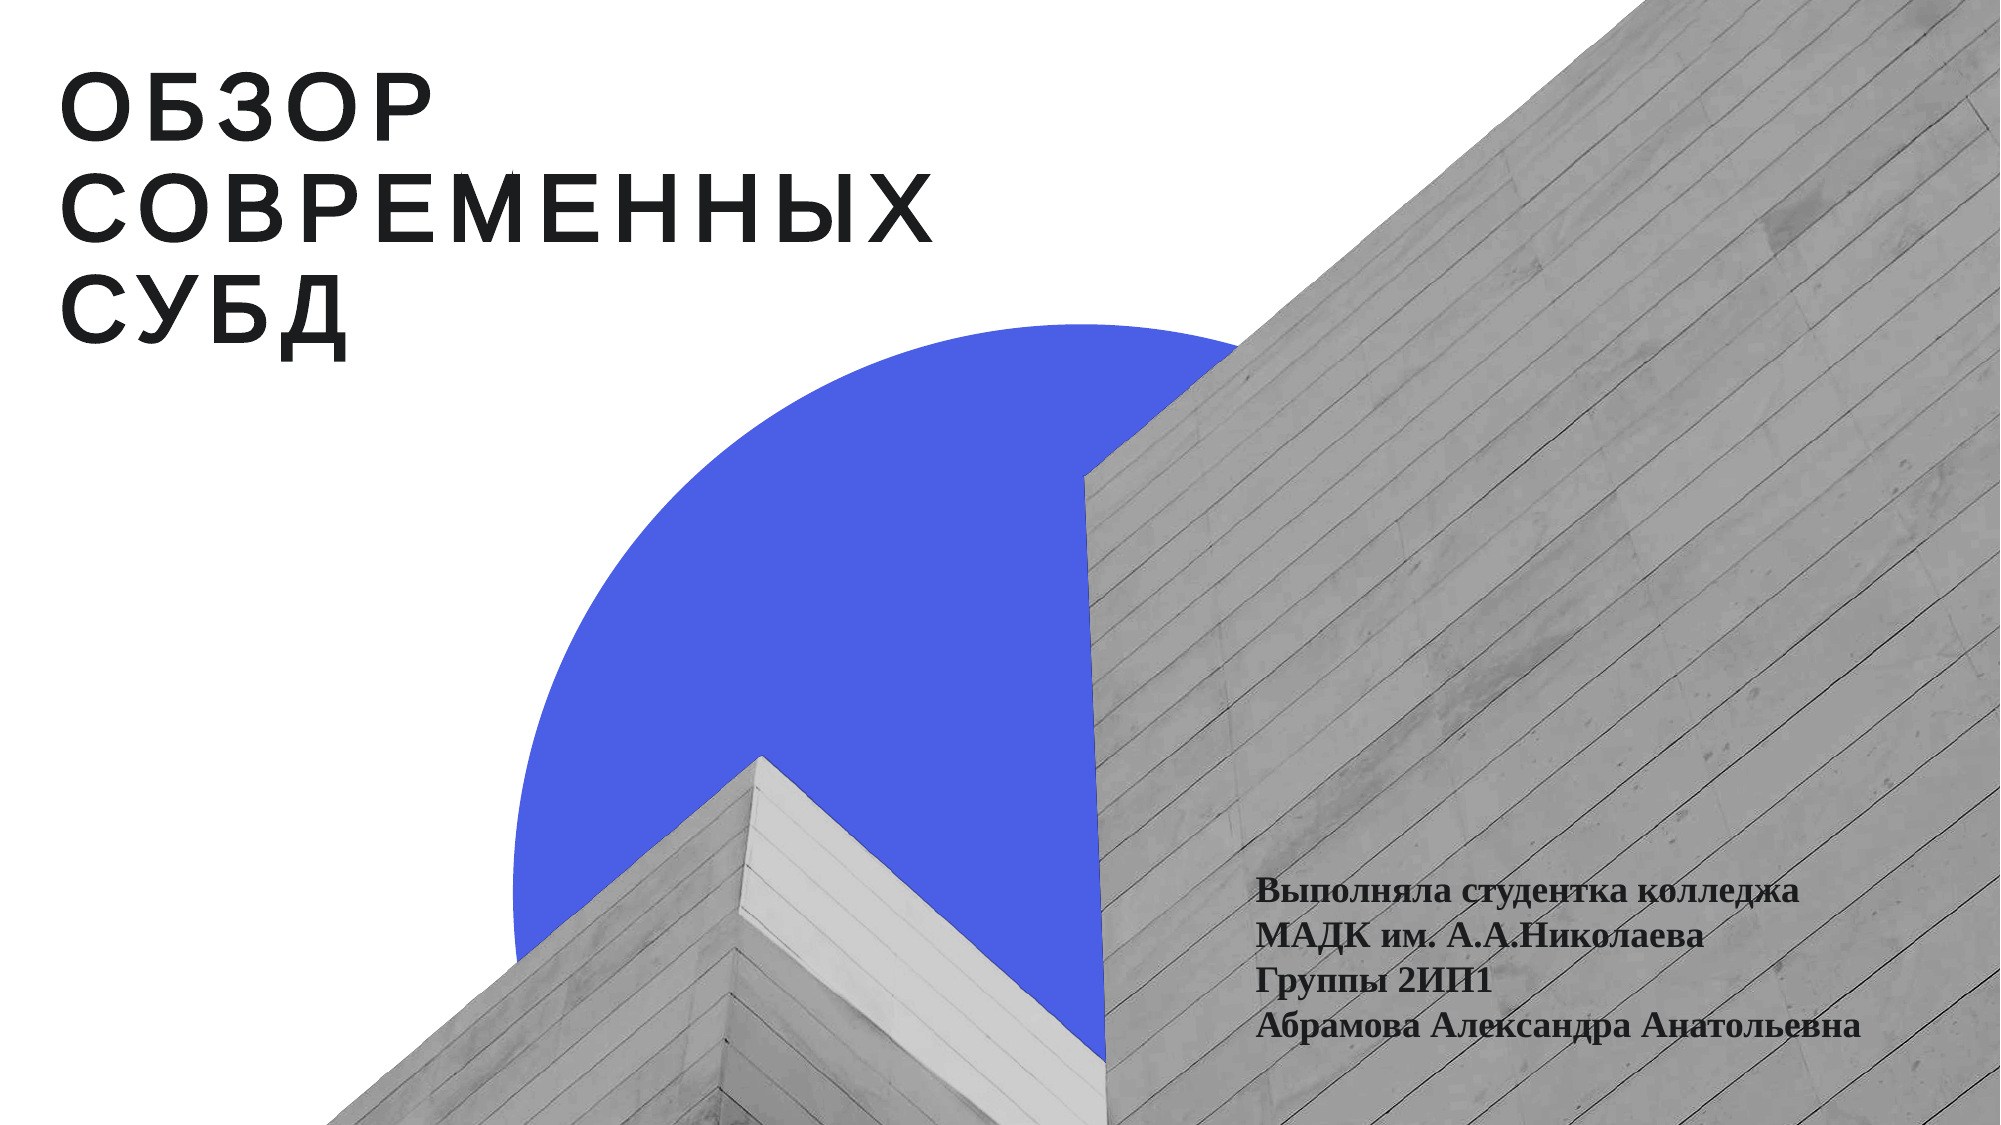

# Обзор современных СУБД
Выполняла студентка колледжа
МАДК им. А.А.Николаева
Группы 2ИП1
Абрамова Александра Анатольевна